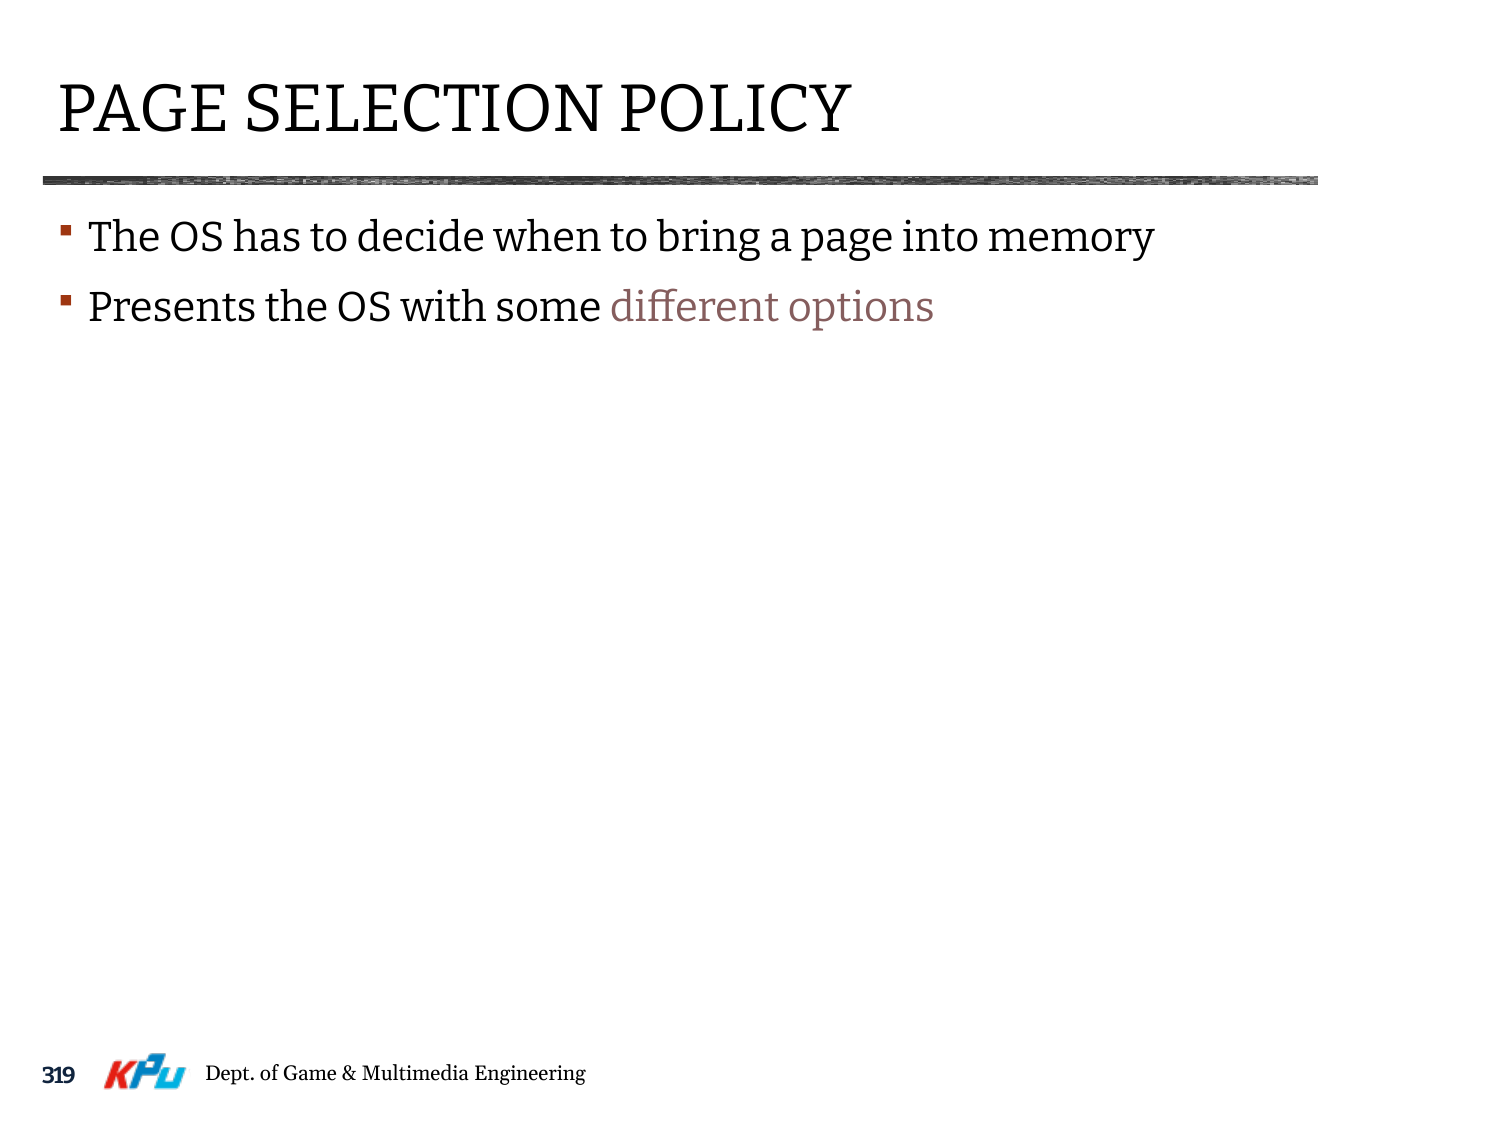

# Page Selection Policy
The OS has to decide when to bring a page into memory
Presents the OS with some different options
Dept. of Game & Multimedia Engineering
319